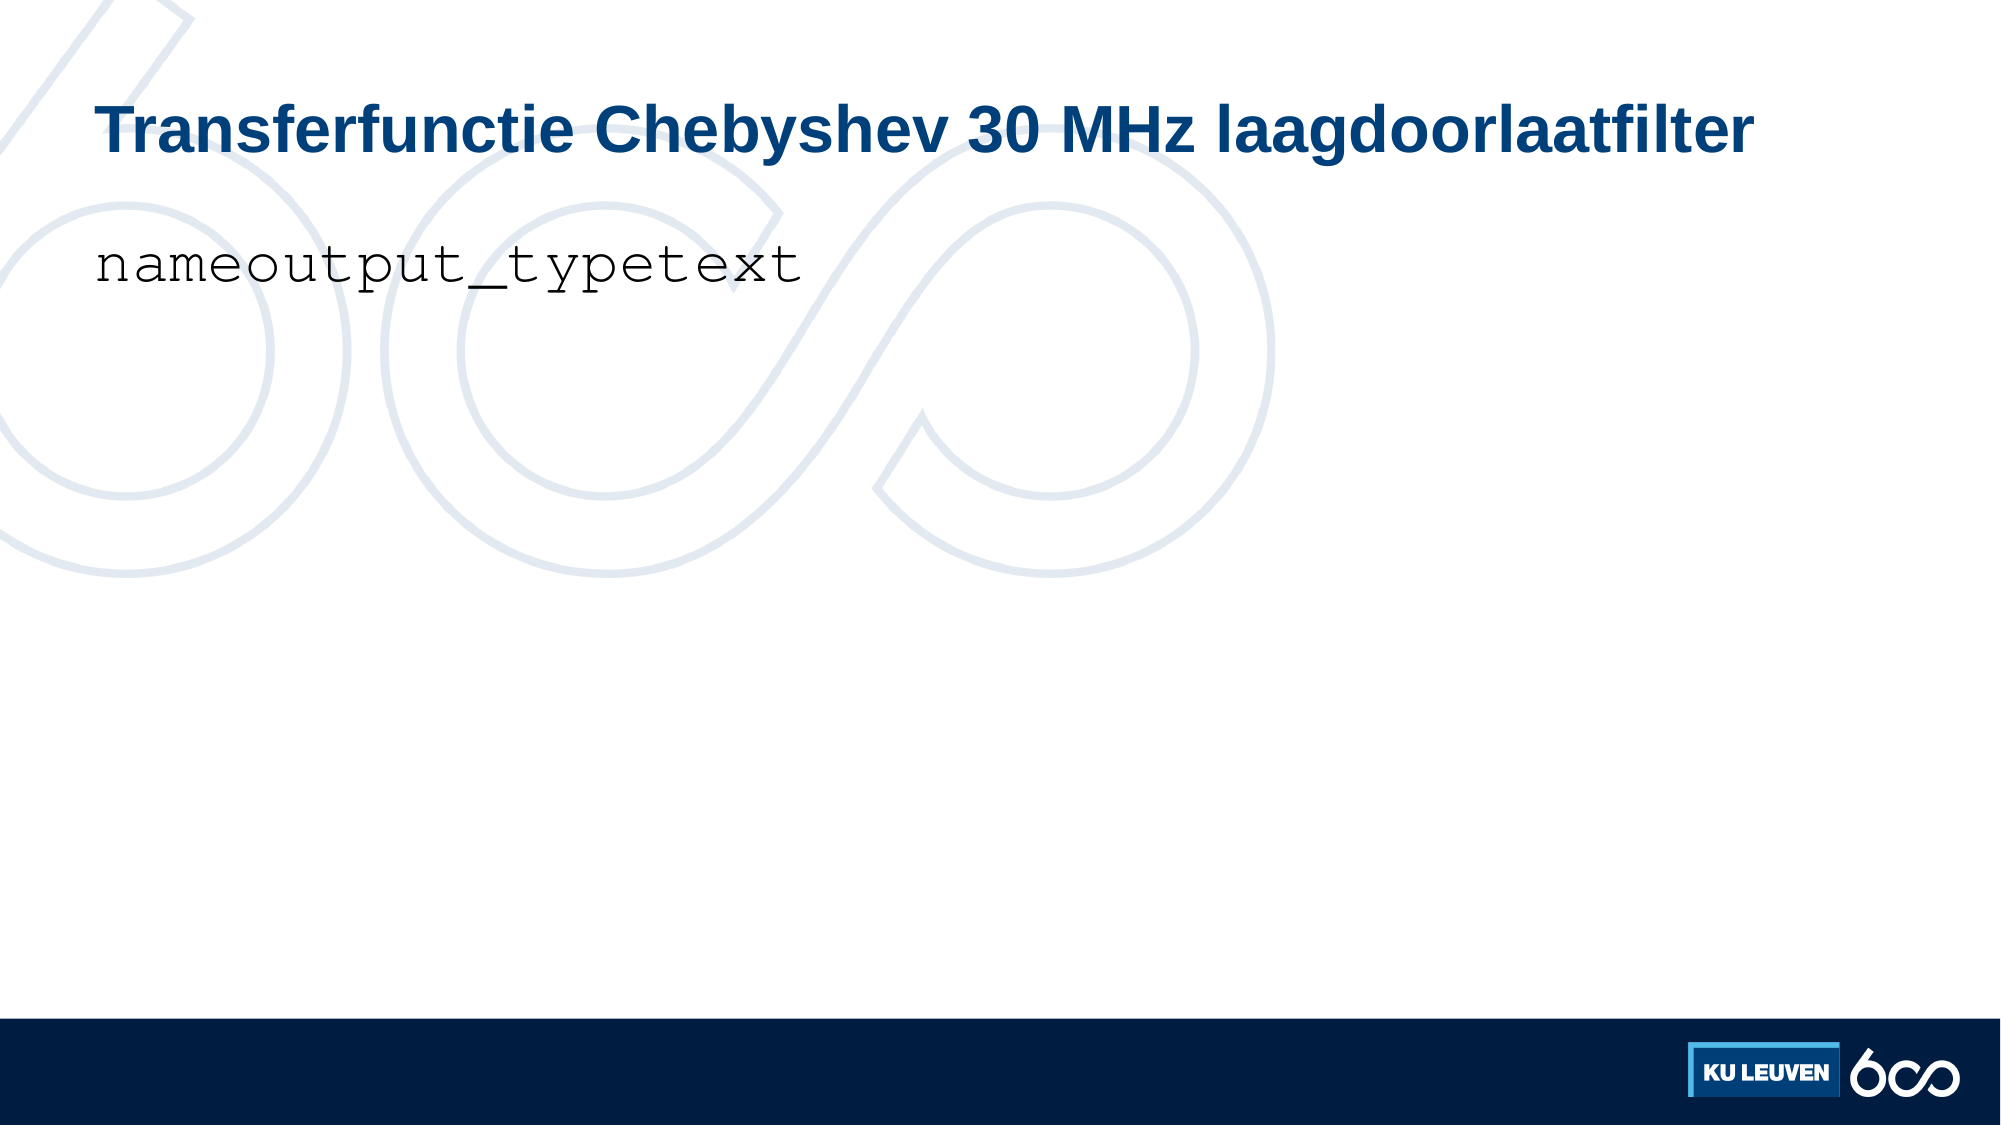

# Transferfunctie Chebyshev 30 MHz laagdoorlaatfilter
nameoutput_typetext